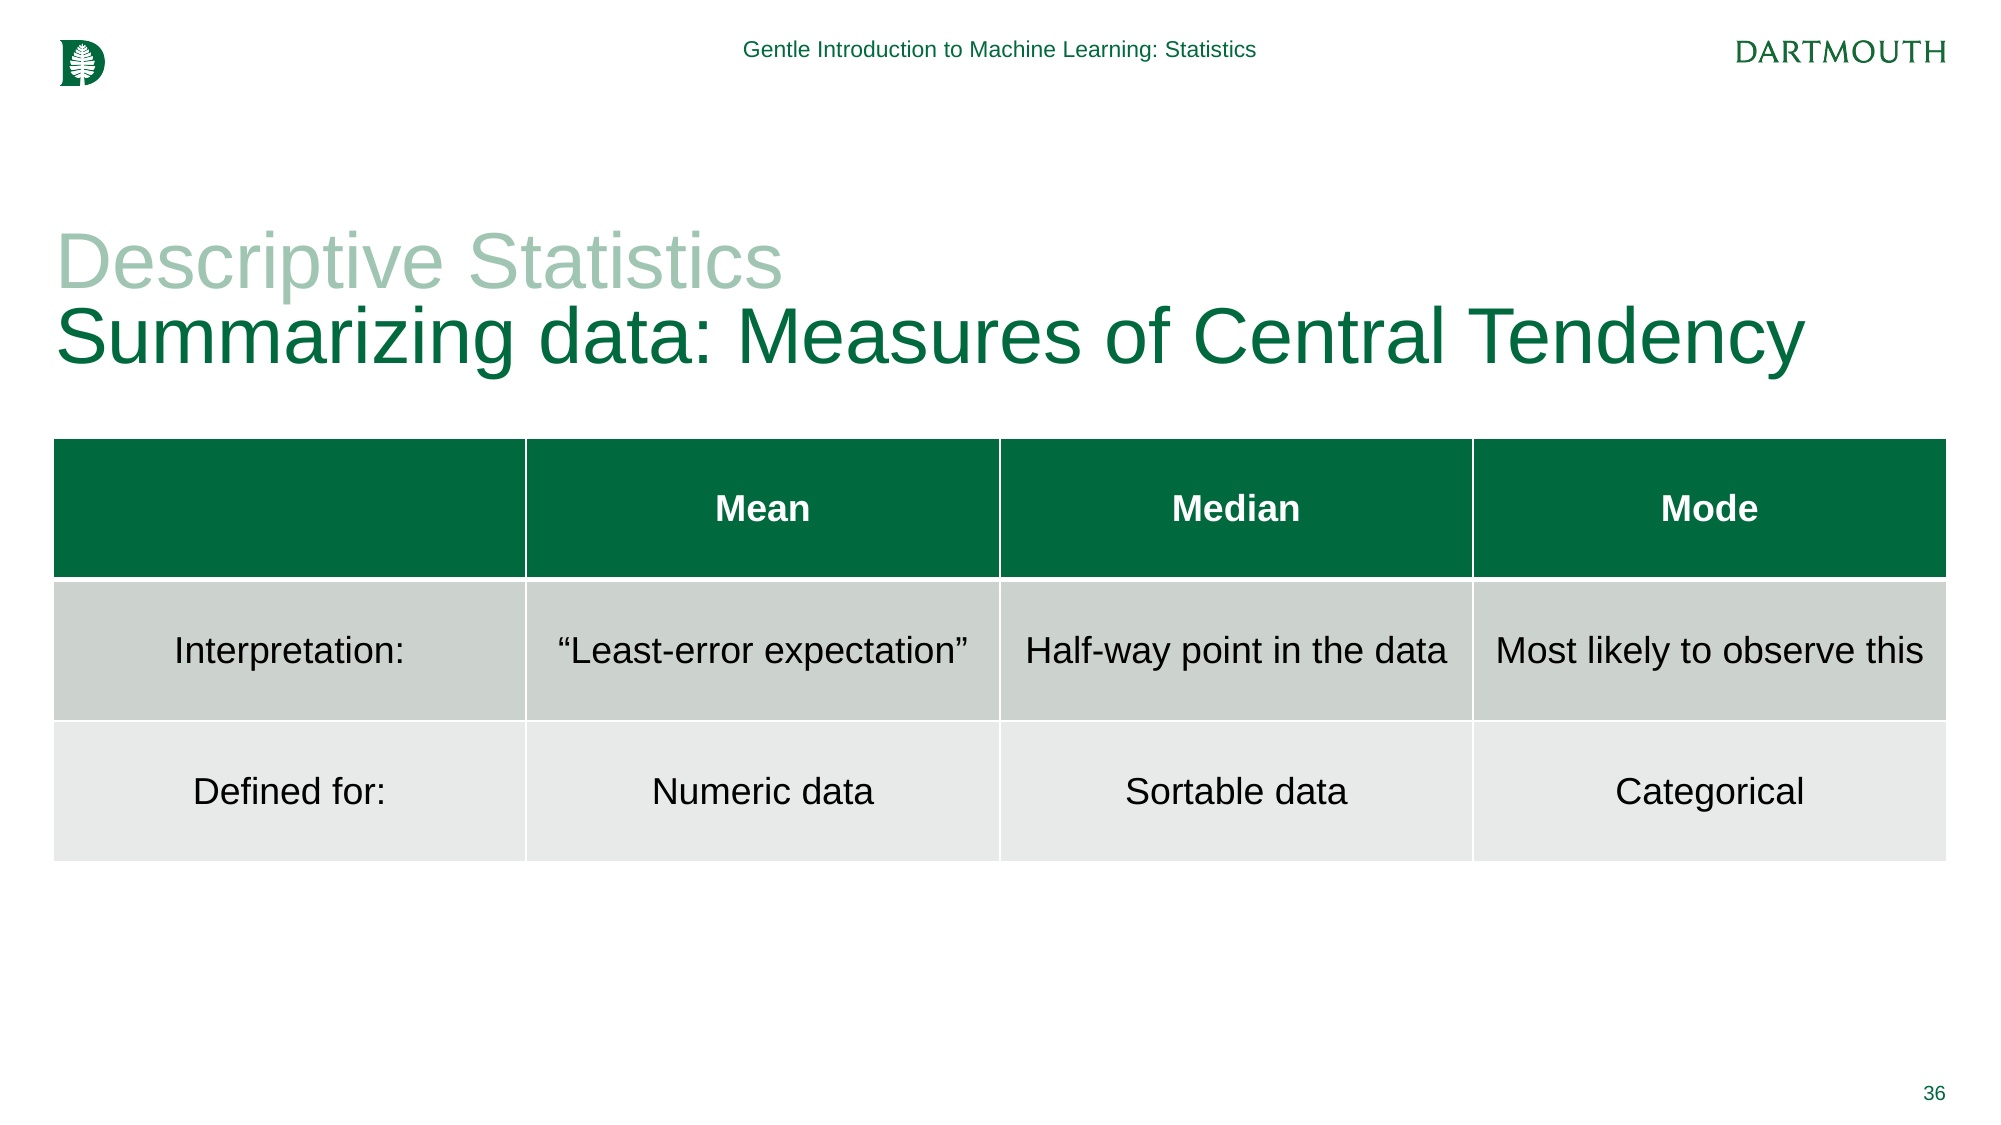

Gentle Introduction to Machine Learning: Statistics
# Descriptive Statistics Summarizing data: Measures of Central Tendency
|  | Mean | Median | Mode |
| --- | --- | --- | --- |
| Interpretation: | “Least-error expectation” | Half-way point in the data | Most likely to observe this |
| Defined for: | Numeric data | Sortable data | Categorical |
36